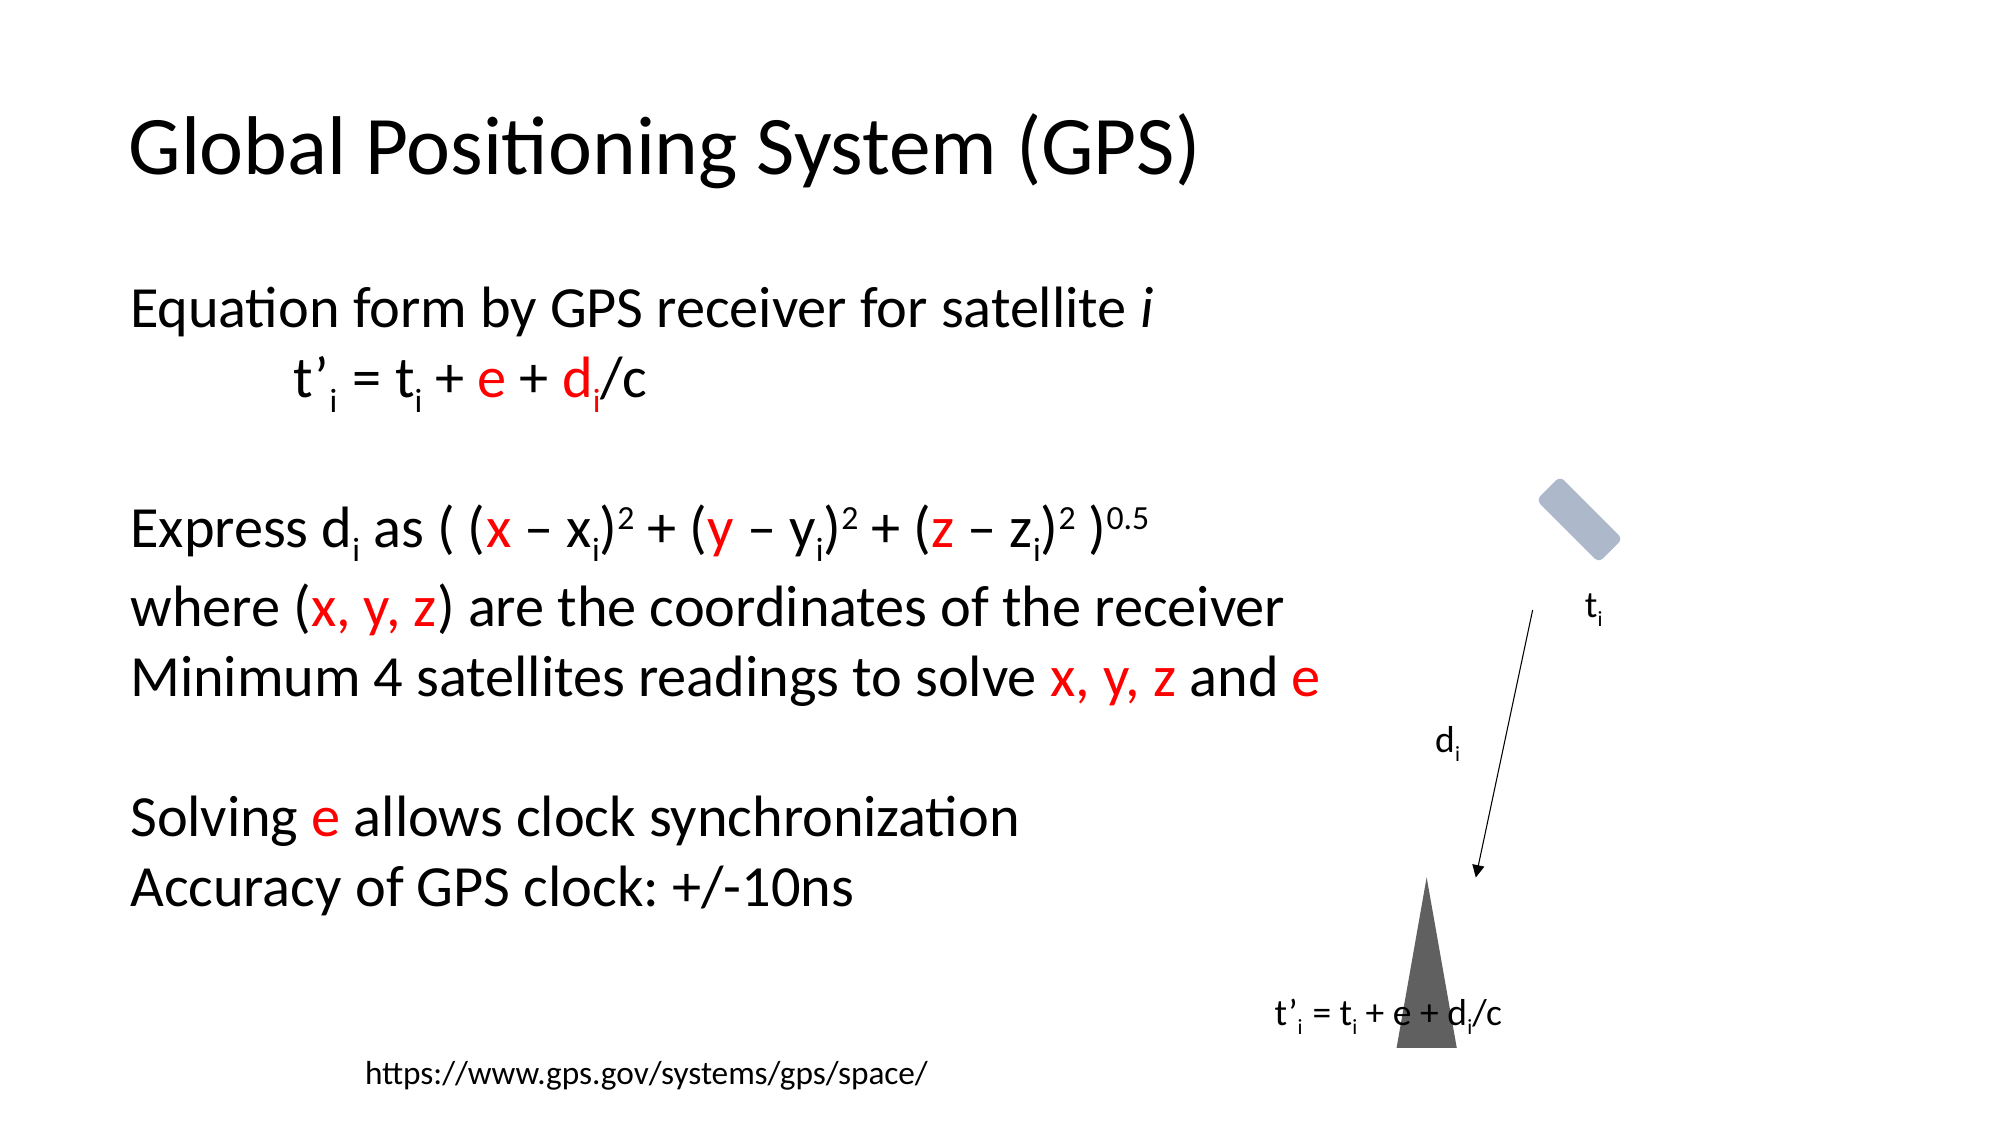

Global Positioning System (GPS)
Equation form by GPS receiver for satellite i
	 t’i  = ti + e + di/c

Express di as ( (x – xi)2 + (y – yi)2 + (z – zi)2 )0.5
where (x, y, z) are the coordinates of the receiver
Minimum 4 satellites readings to solve x, y, z and e

Solving e allows clock synchronization
Accuracy of GPS clock: +/-10ns

ti
di

t’i  = ti + e + di/c
https://www.gps.gov/systems/gps/space/